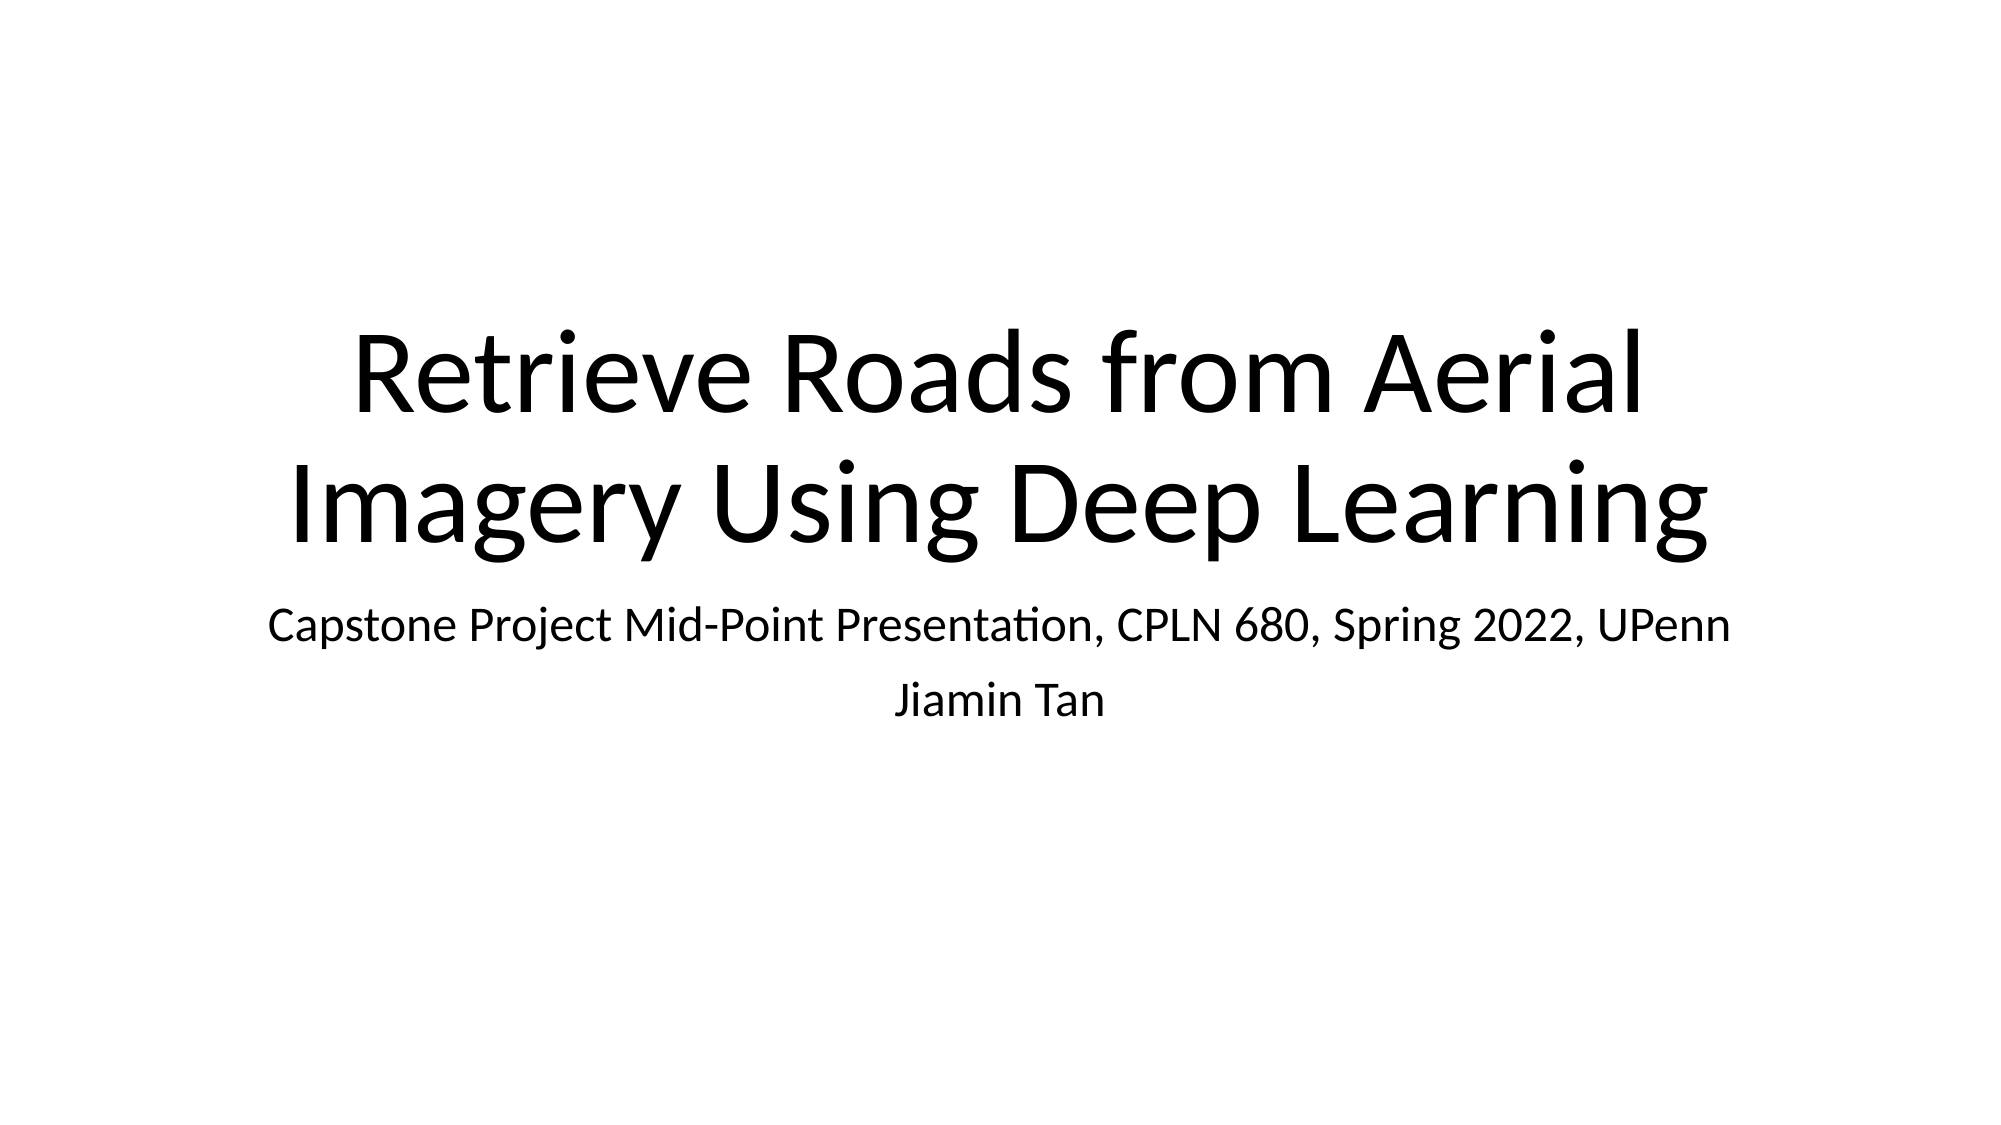

# Retrieve Roads from Aerial Imagery Using Deep Learning
Capstone Project Mid-Point Presentation, CPLN 680, Spring 2022, UPenn
Jiamin Tan